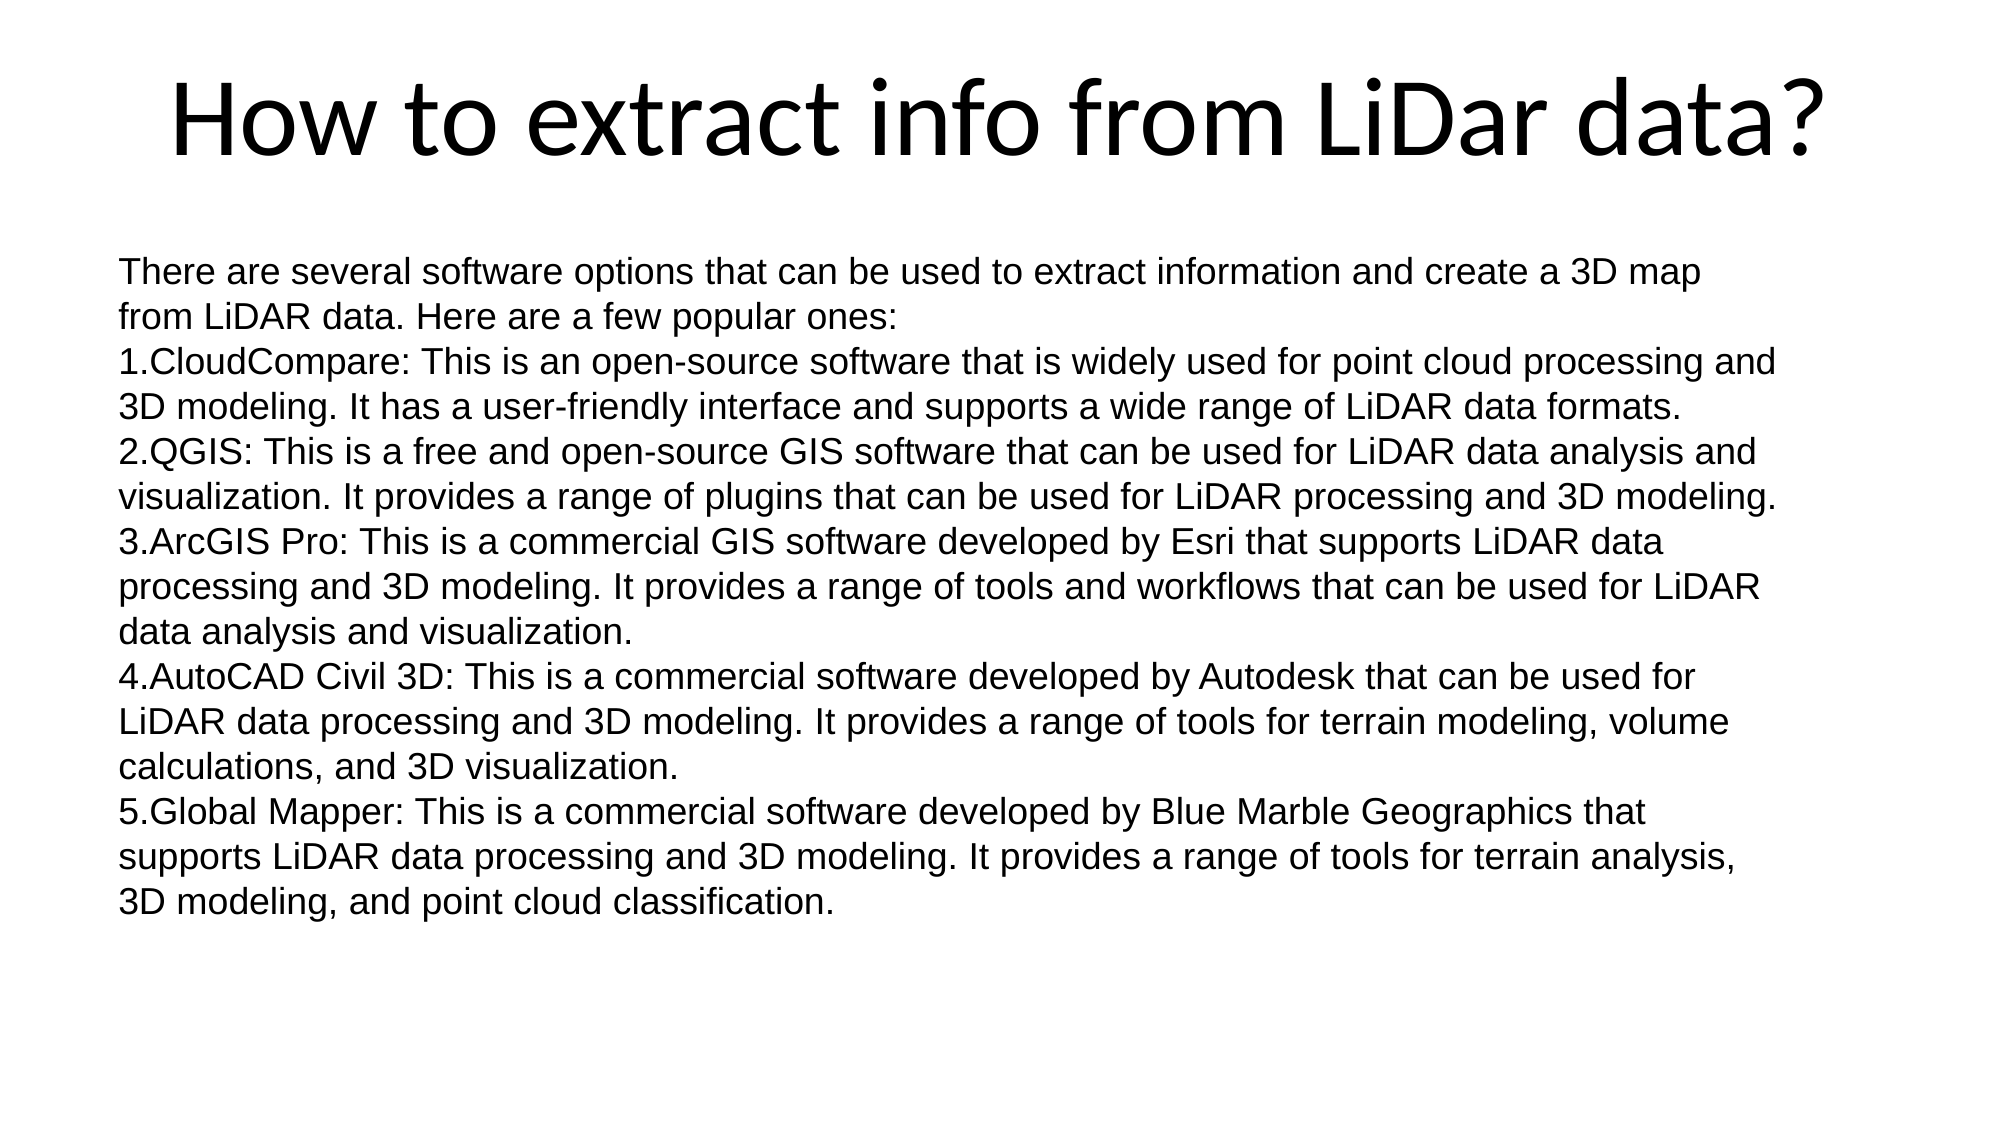

How to extract info from LiDar data?
There are several software options that can be used to extract information and create a 3D map from LiDAR data. Here are a few popular ones:
CloudCompare: This is an open-source software that is widely used for point cloud processing and 3D modeling. It has a user-friendly interface and supports a wide range of LiDAR data formats.
QGIS: This is a free and open-source GIS software that can be used for LiDAR data analysis and visualization. It provides a range of plugins that can be used for LiDAR processing and 3D modeling.
ArcGIS Pro: This is a commercial GIS software developed by Esri that supports LiDAR data processing and 3D modeling. It provides a range of tools and workflows that can be used for LiDAR data analysis and visualization.
AutoCAD Civil 3D: This is a commercial software developed by Autodesk that can be used for LiDAR data processing and 3D modeling. It provides a range of tools for terrain modeling, volume calculations, and 3D visualization.
Global Mapper: This is a commercial software developed by Blue Marble Geographics that supports LiDAR data processing and 3D modeling. It provides a range of tools for terrain analysis, 3D modeling, and point cloud classification.